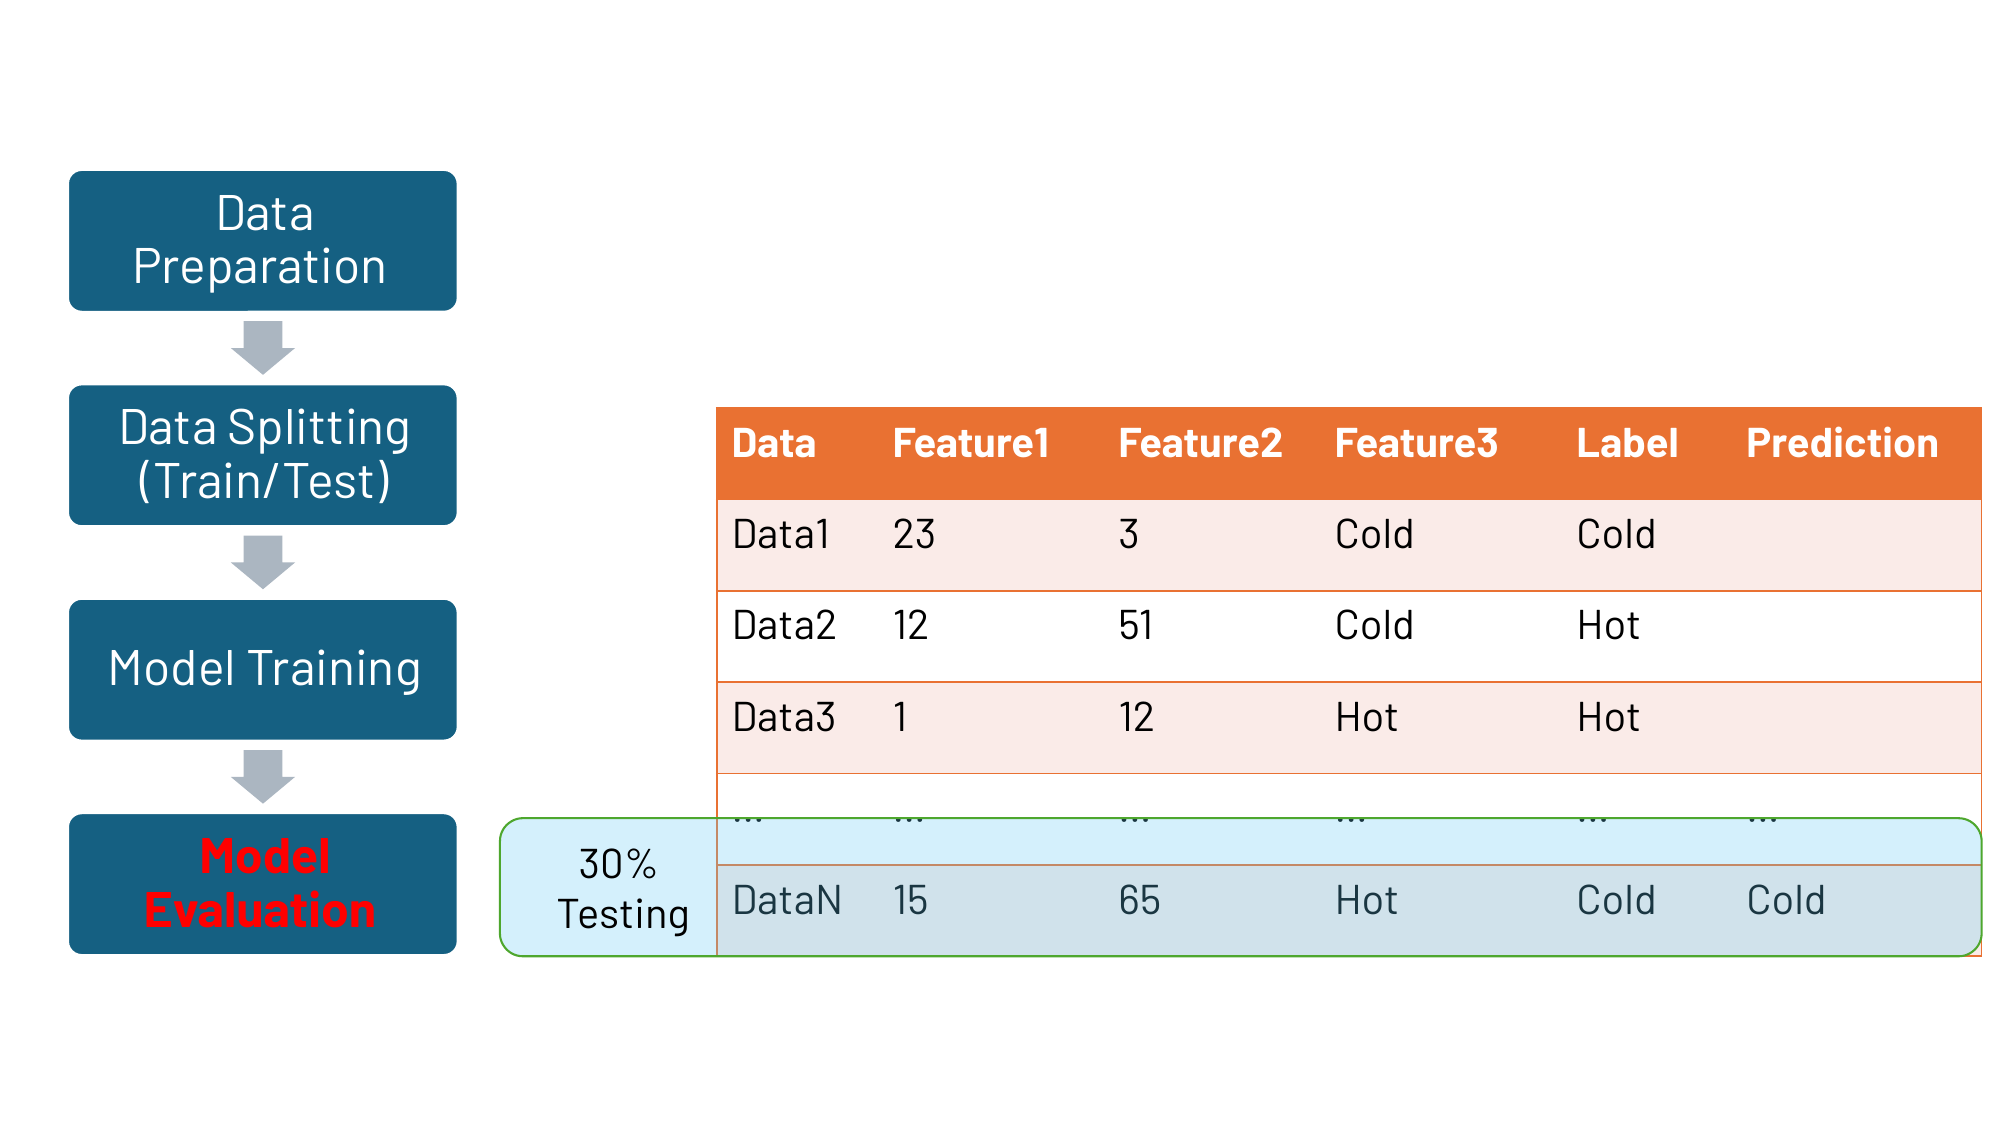

Data Preparation

Data Splitting (Train/Test)

Model Training

Model Evaluation
| Data | Feature1 | Feature2 | Feature3 | Label | Prediction |
| --- | --- | --- | --- | --- | --- |
| Data1 | 23 | 3 | Cold | Cold |  |
| Data2 | 12 | 51 | Cold | Hot |  |
| Data3 | 1 | 12 | Hot | Hot |  |
| … | … | … | … | … | … |
| DataN | 15 | 65 | Hot | Cold | Cold |

30%
Testing